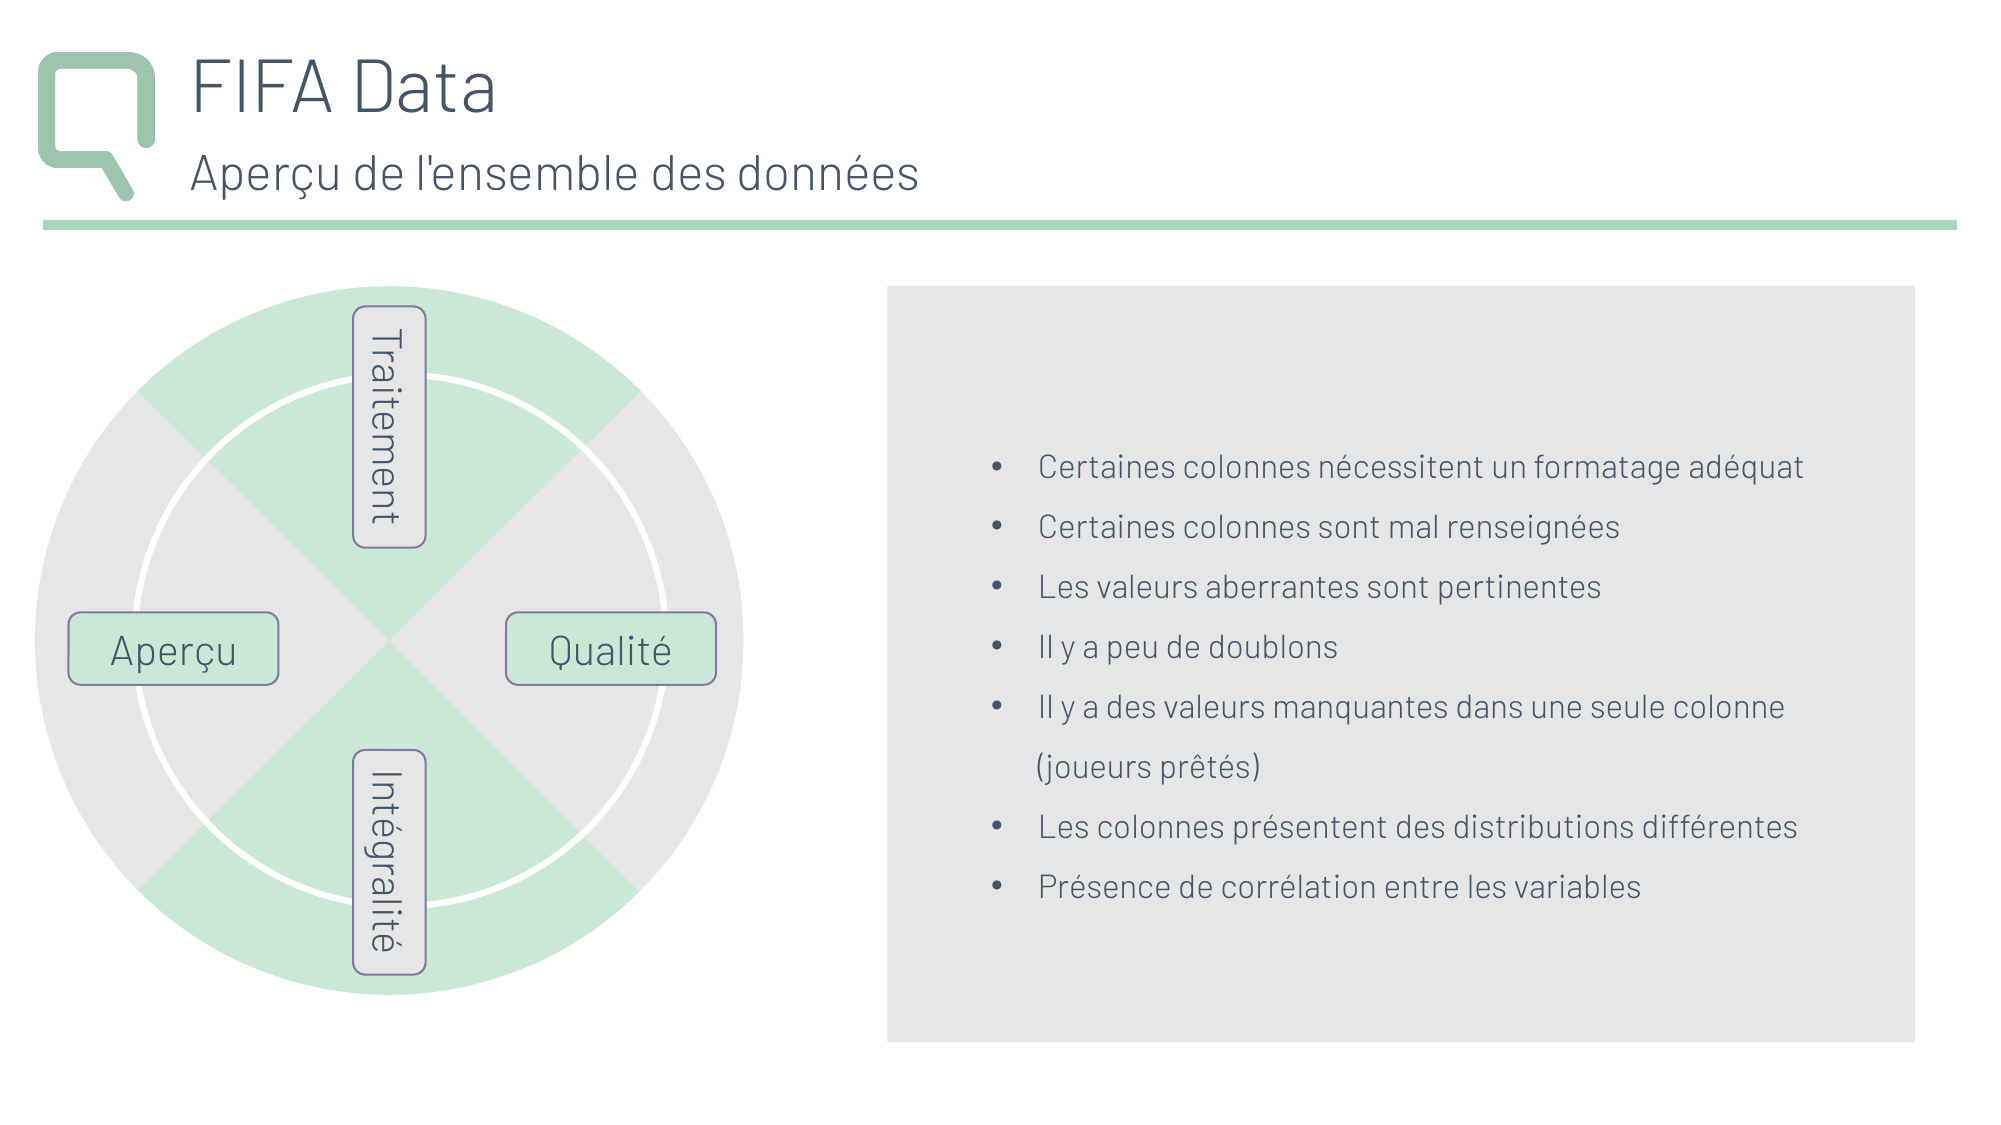

# FIFA Data
Aperçu de l'ensemble des données

Traitement
Certaines colonnes nécessitent un formatage adéquat
Certaines colonnes sont mal renseignées
Les valeurs aberrantes sont pertinentes
Il y a peu de doublons
Il y a des valeurs manquantes dans une seule colonne (joueurs prêtés)
Les colonnes présentent des distributions différentes
Présence de corrélation entre les variables
Aperçu
Qualité
Intégralité